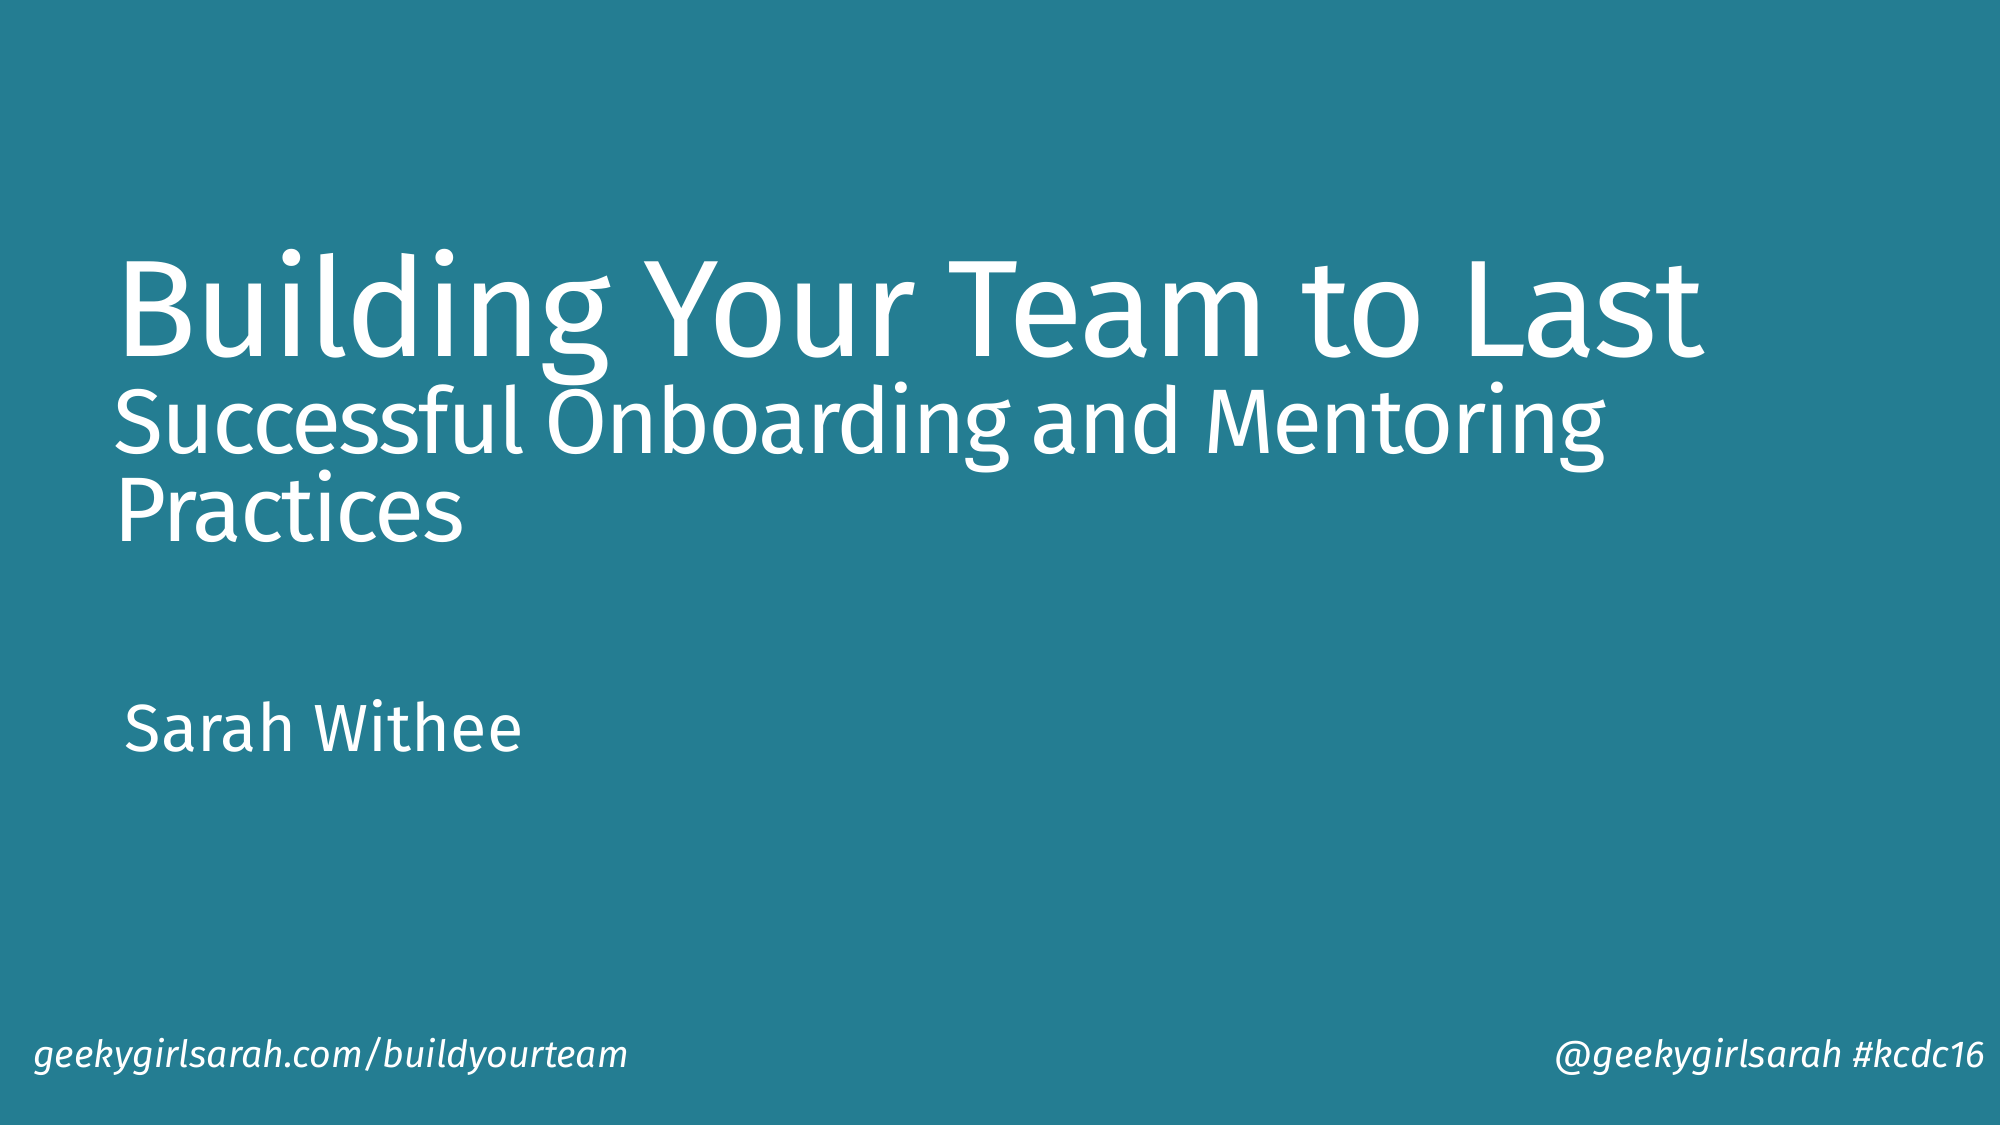

# Building Your Team to Last Successful Onboarding and Mentoring Practices
Sarah Withee